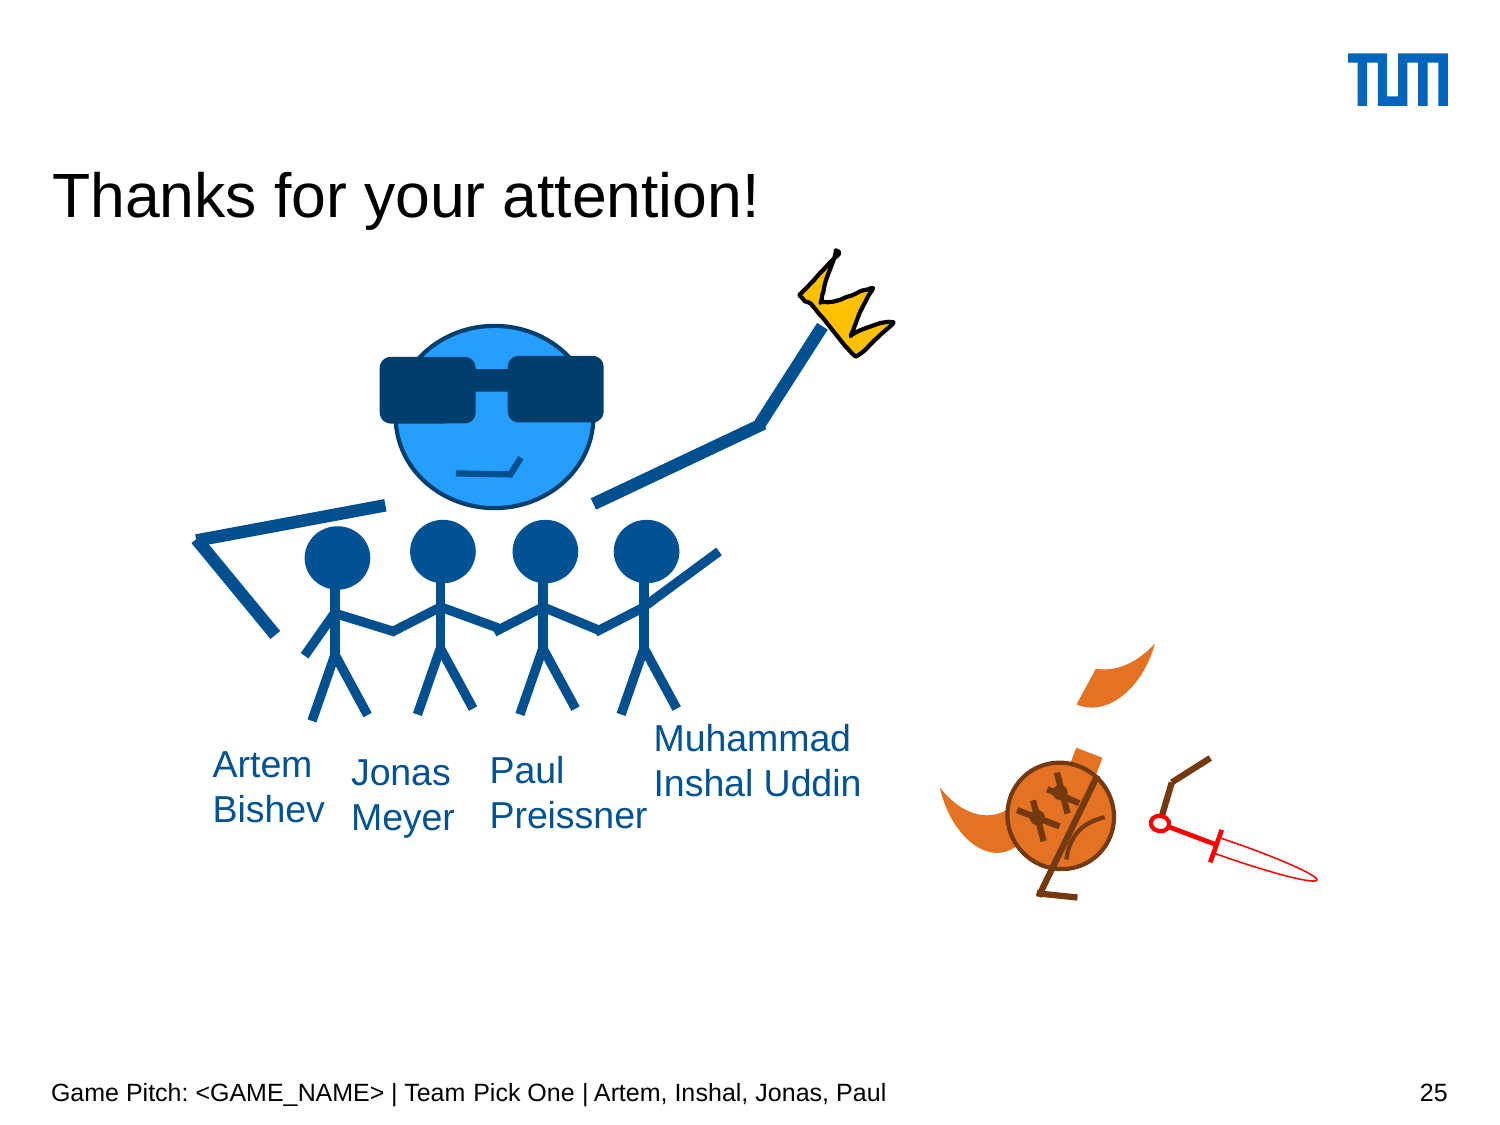

# Thanks for your attention!

Muhammad Inshal Uddin
Artem Bishev
Paul Preissner
Jonas Meyer

Game Pitch: <GAME_NAME> | Team Pick One | Artem, Inshal, Jonas, Paul
25